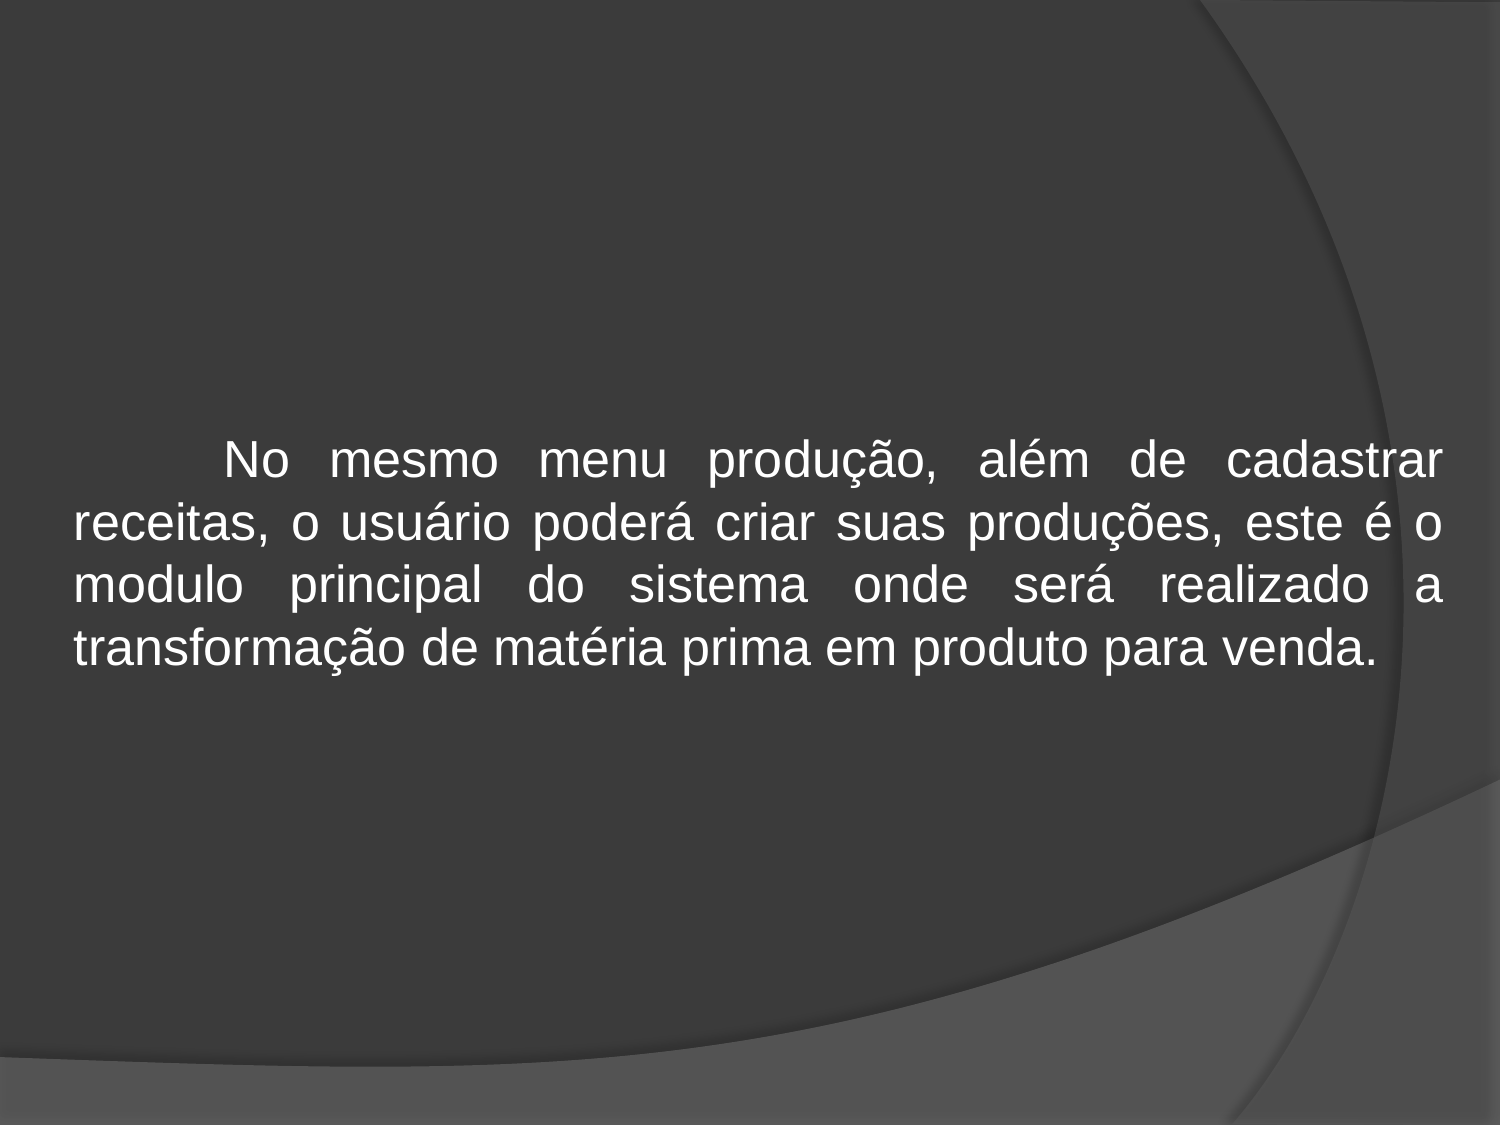

No mesmo menu produção, além de cadastrar receitas, o usuário poderá criar suas produções, este é o modulo principal do sistema onde será realizado a transformação de matéria prima em produto para venda.